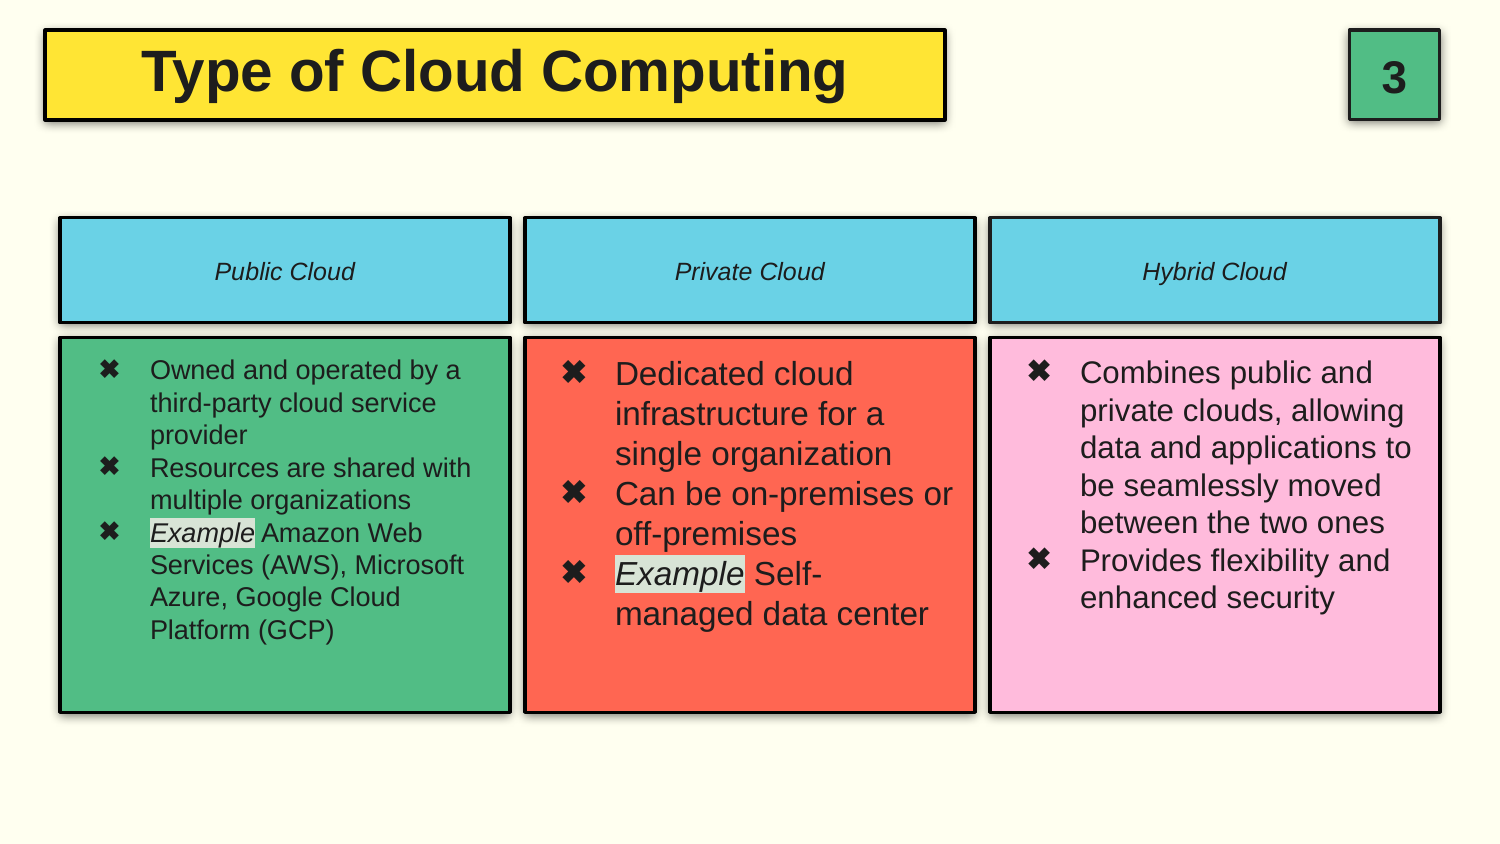

# Type of Cloud Computing
Public Cloud
Private Cloud
Hybrid Cloud
Owned and operated by a third-party cloud service provider
Resources are shared with multiple organizations
Example Amazon Web Services (AWS), Microsoft Azure, Google Cloud Platform (GCP)
Dedicated cloud infrastructure for a single organization
Can be on-premises or off-premises
Example Self-managed data center
Combines public and private clouds, allowing data and applications to be seamlessly moved between the two ones
Provides flexibility and enhanced security